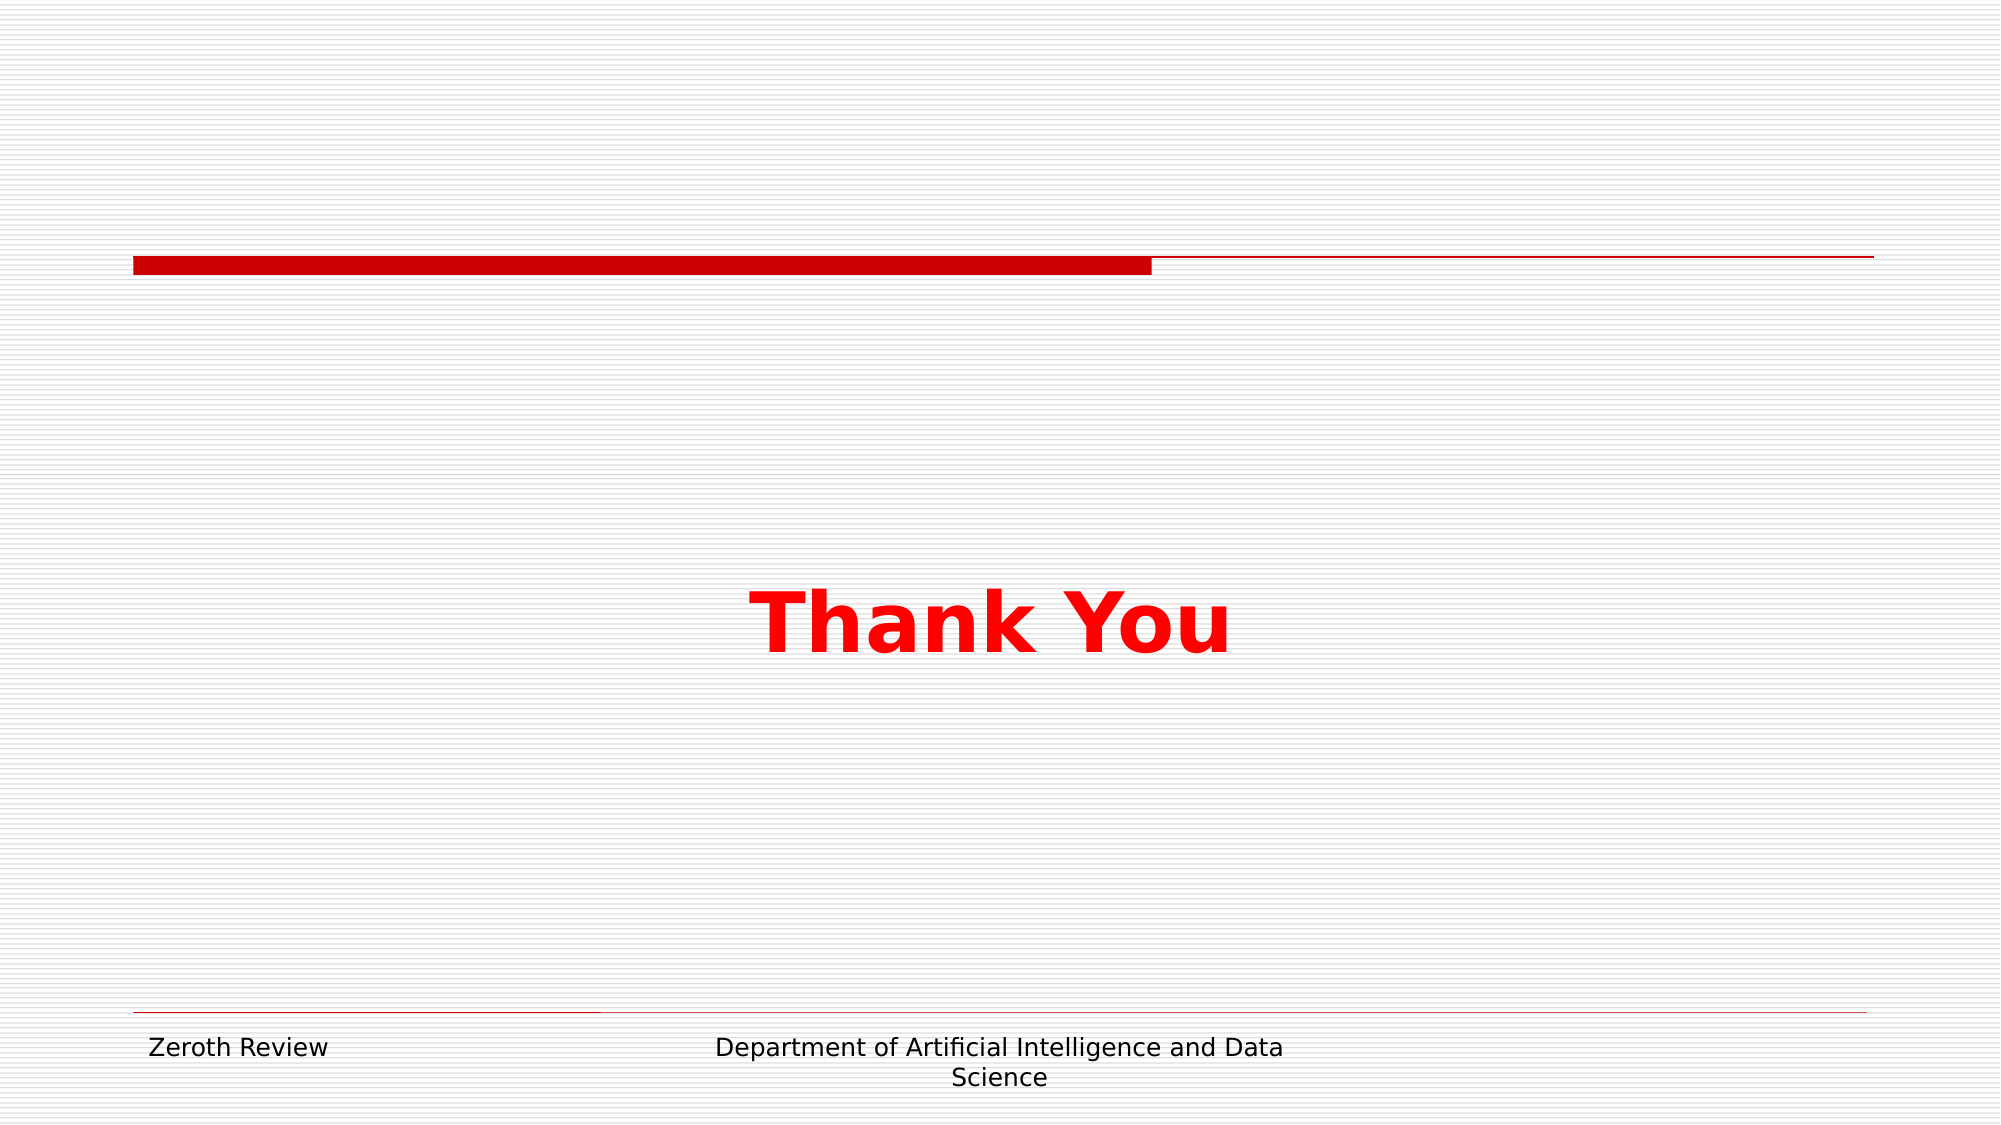

# Thank You
Zeroth Review
Department of Artificial Intelligence and Data Science
36